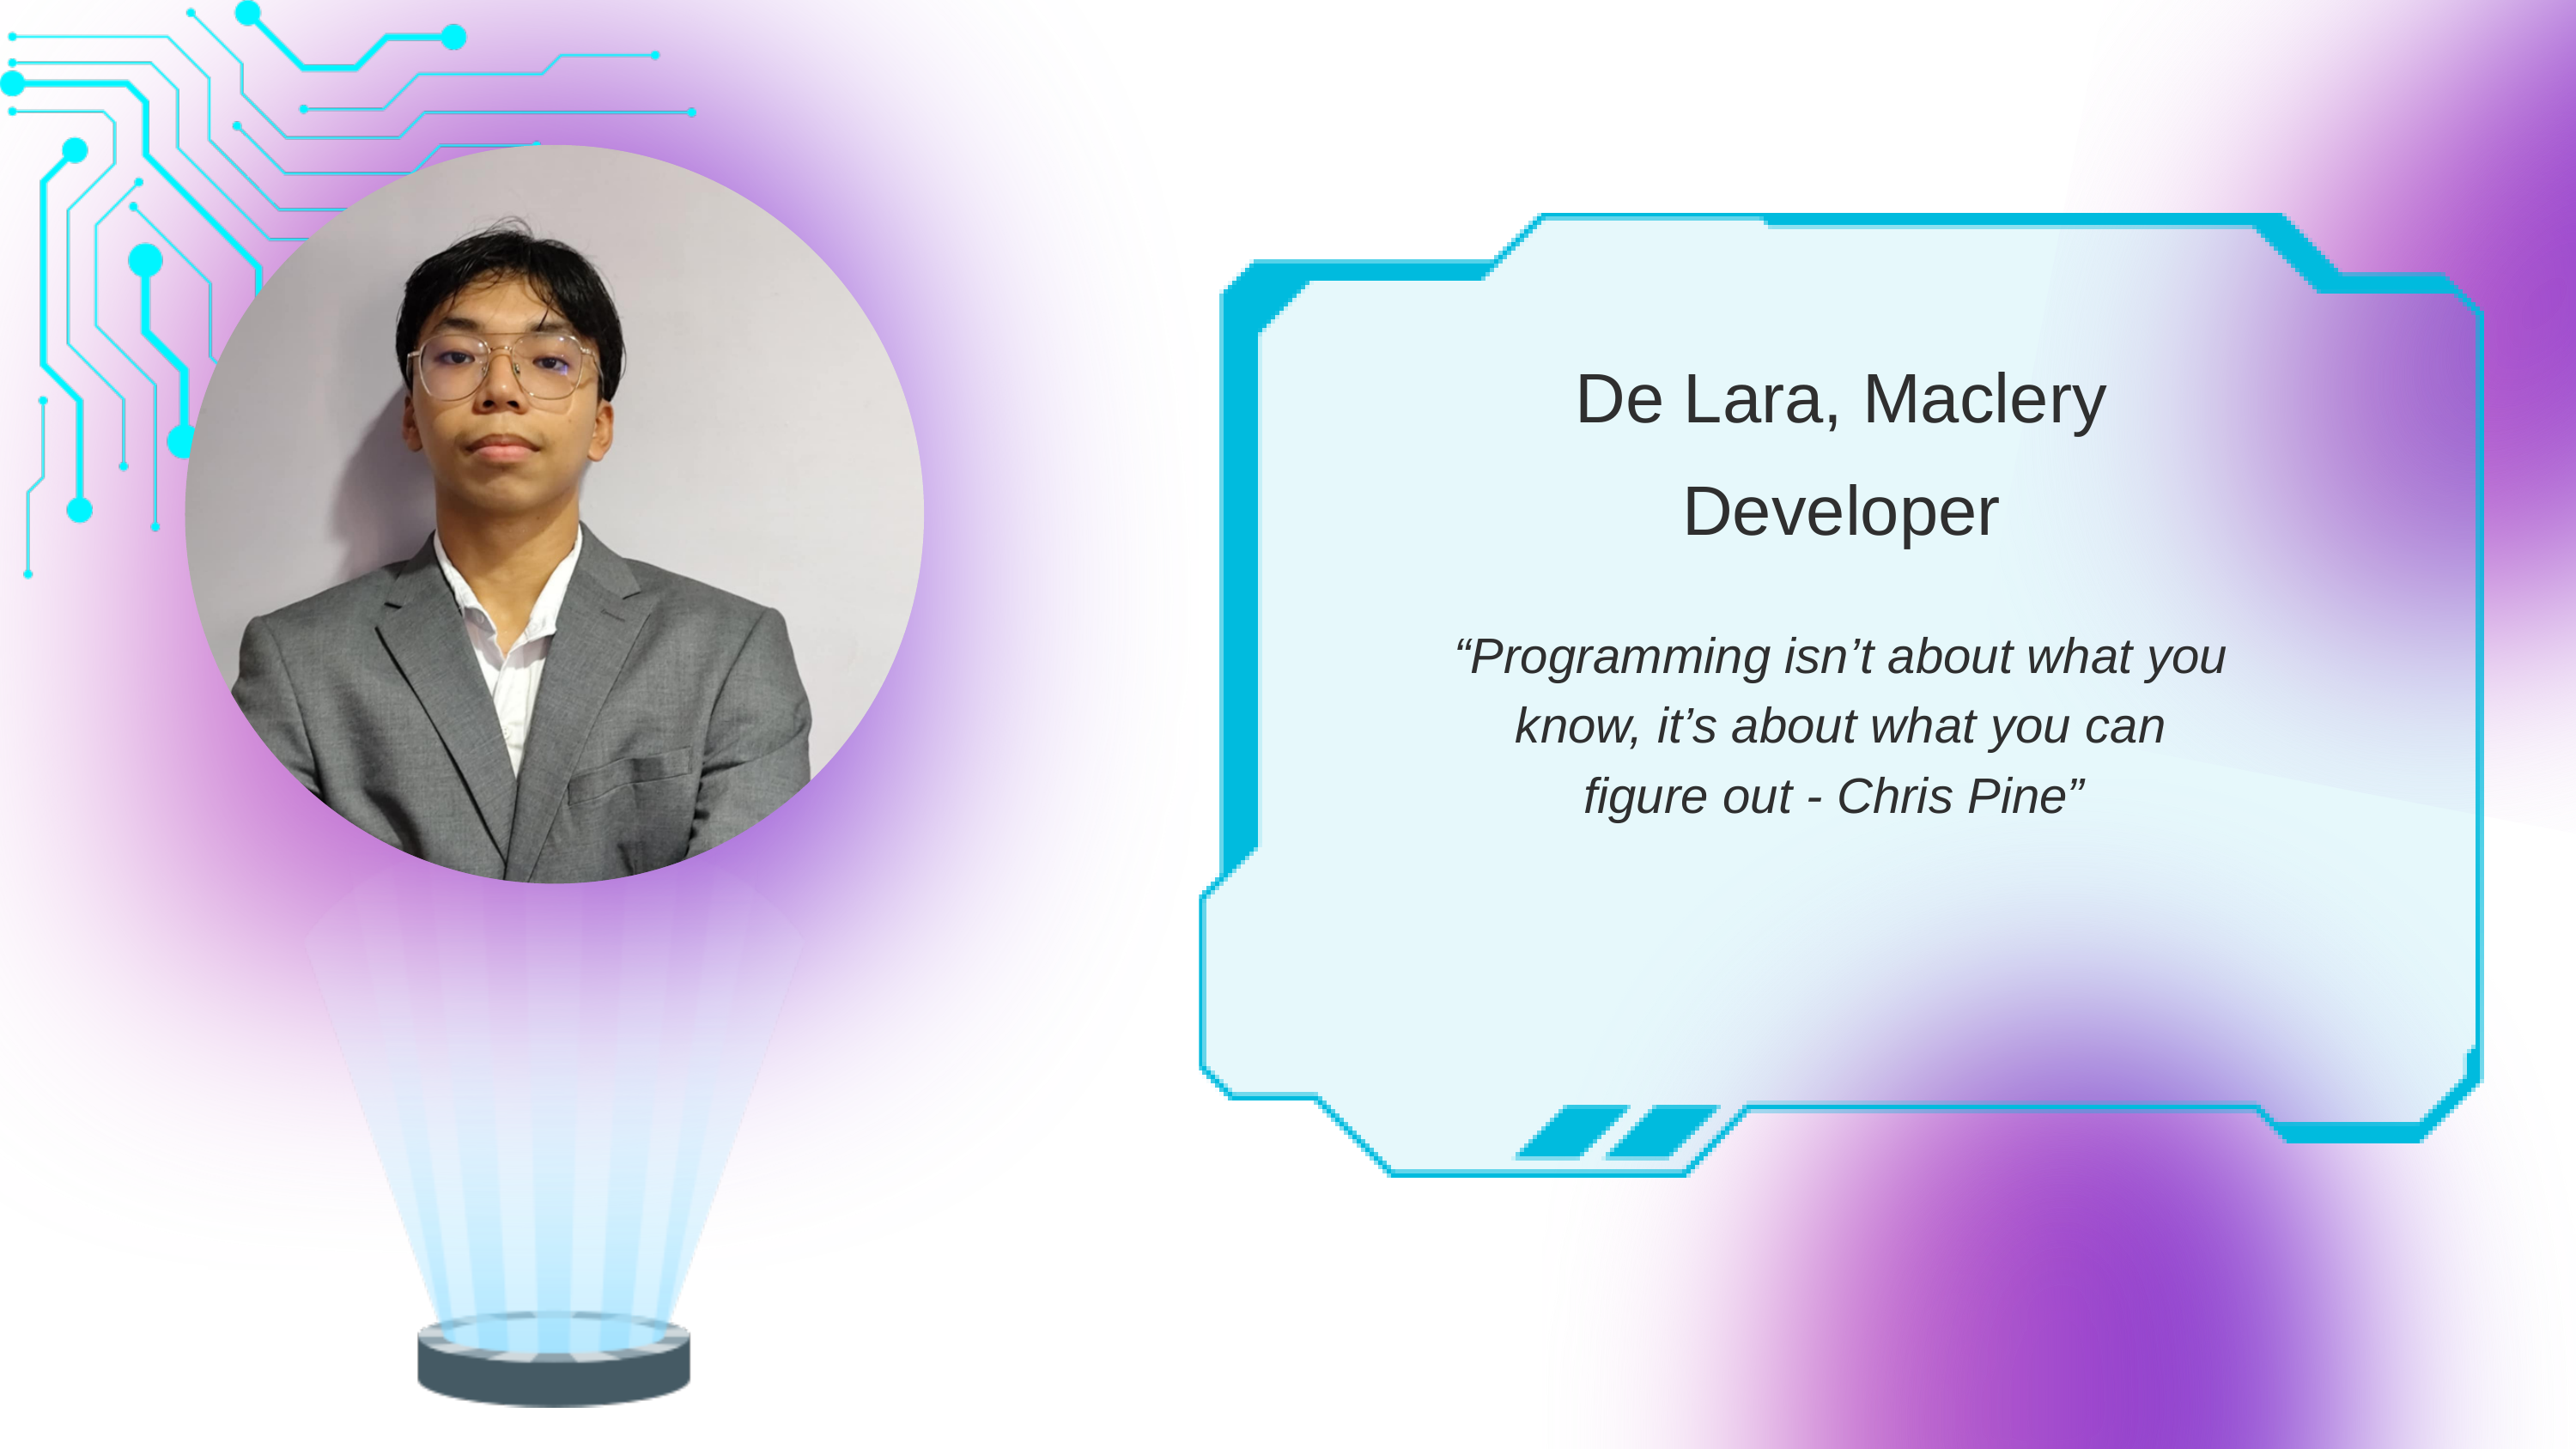

De Lara, Maclery
Developer
“Programming isn’t about what you know, it’s about what you can figure out - Chris Pine”